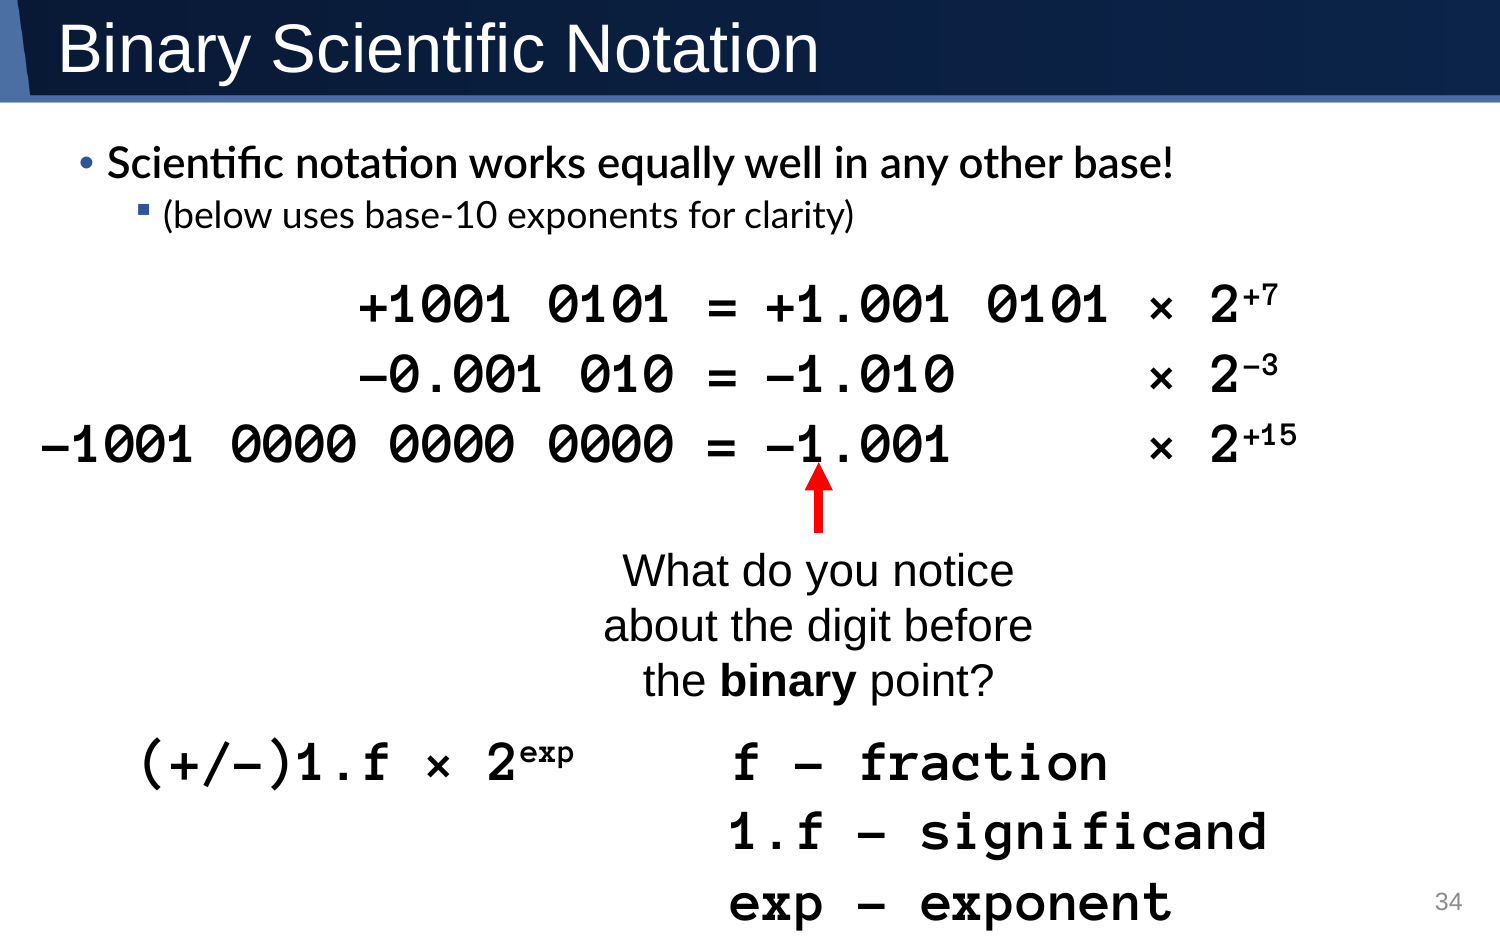

# Binary Scientific Notation
Scientific notation works equally well in any other base!
(below uses base-10 exponents for clarity)
+1.001 0101 × 2+7
-1.010      × 2-3
-1.001      × 2+15
+1001 0101 =
-0.001 010 =
-1001 0000 0000 0000 =
What do you notice about the digit before the binary point?
f – fraction
1.f – significand
exp – exponent
(+/-)1.f × 2exp
34